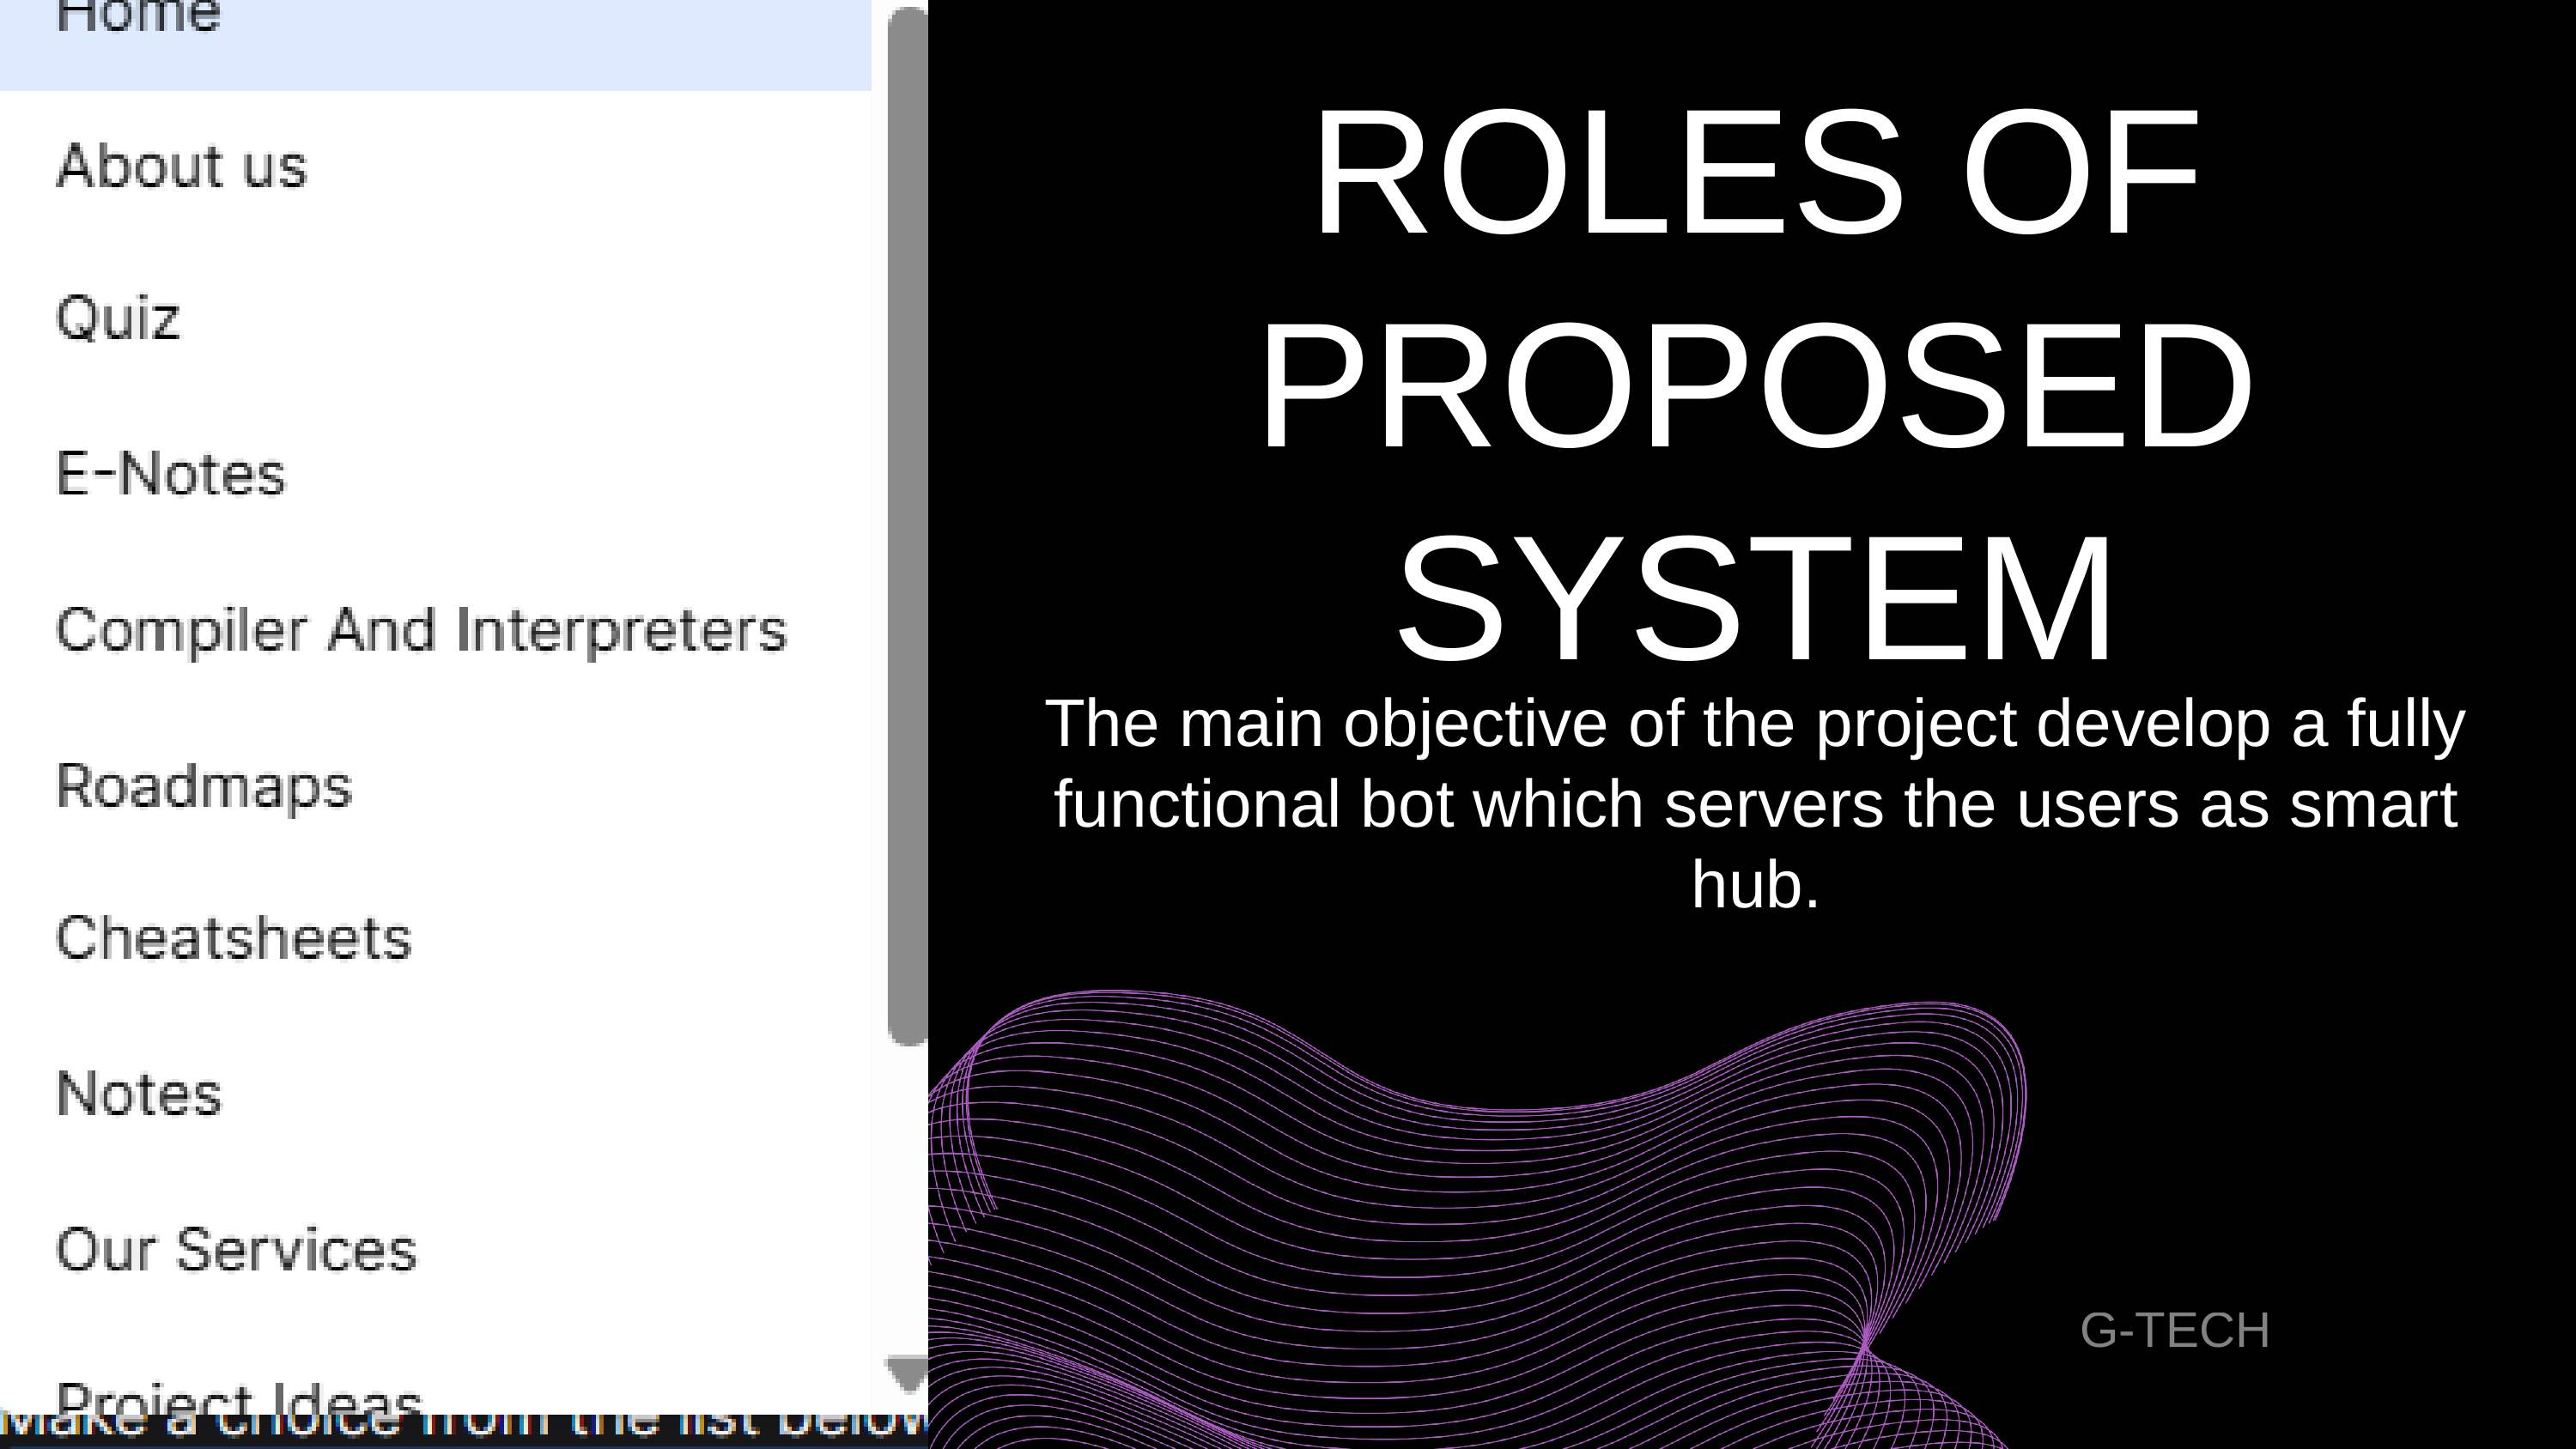

ROLES OF PROPOSED SYSTEM
The main objective of the project develop a fully functional bot which servers the users as smart hub.

G-TECH